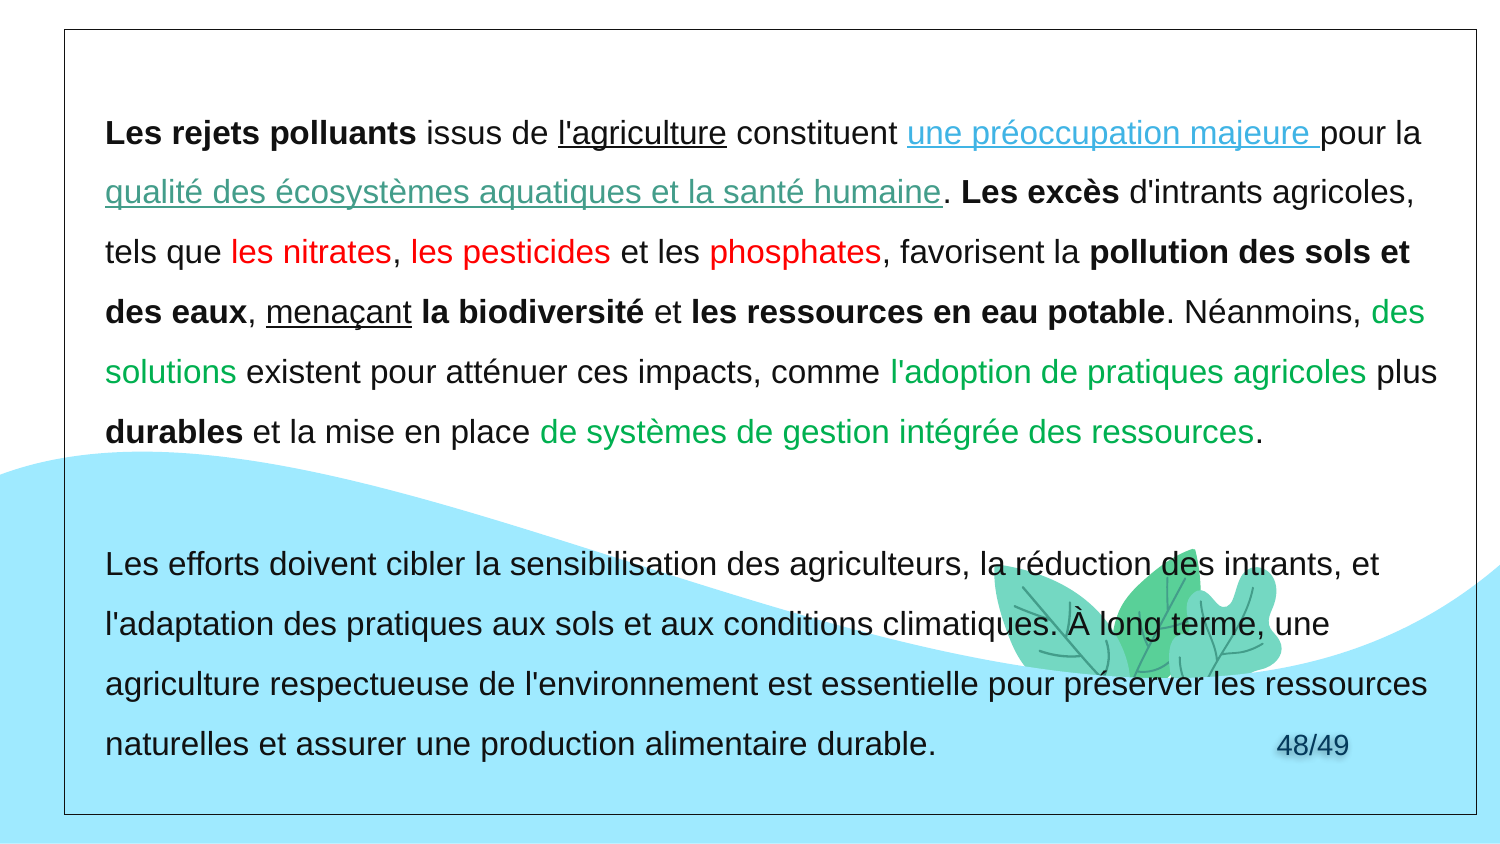

Les rejets polluants issus de l'agriculture constituent une préoccupation majeure pour la qualité des écosystèmes aquatiques et la santé humaine. Les excès d'intrants agricoles, tels que les nitrates, les pesticides et les phosphates, favorisent la pollution des sols et des eaux, menaçant la biodiversité et les ressources en eau potable. Néanmoins, des solutions existent pour atténuer ces impacts, comme l'adoption de pratiques agricoles plus durables et la mise en place de systèmes de gestion intégrée des ressources.

Les efforts doivent cibler la sensibilisation des agriculteurs, la réduction des intrants, et l'adaptation des pratiques aux sols et aux conditions climatiques. À long terme, une agriculture respectueuse de l'environnement est essentielle pour préserver les ressources naturelles et assurer une production alimentaire durable.
48/49